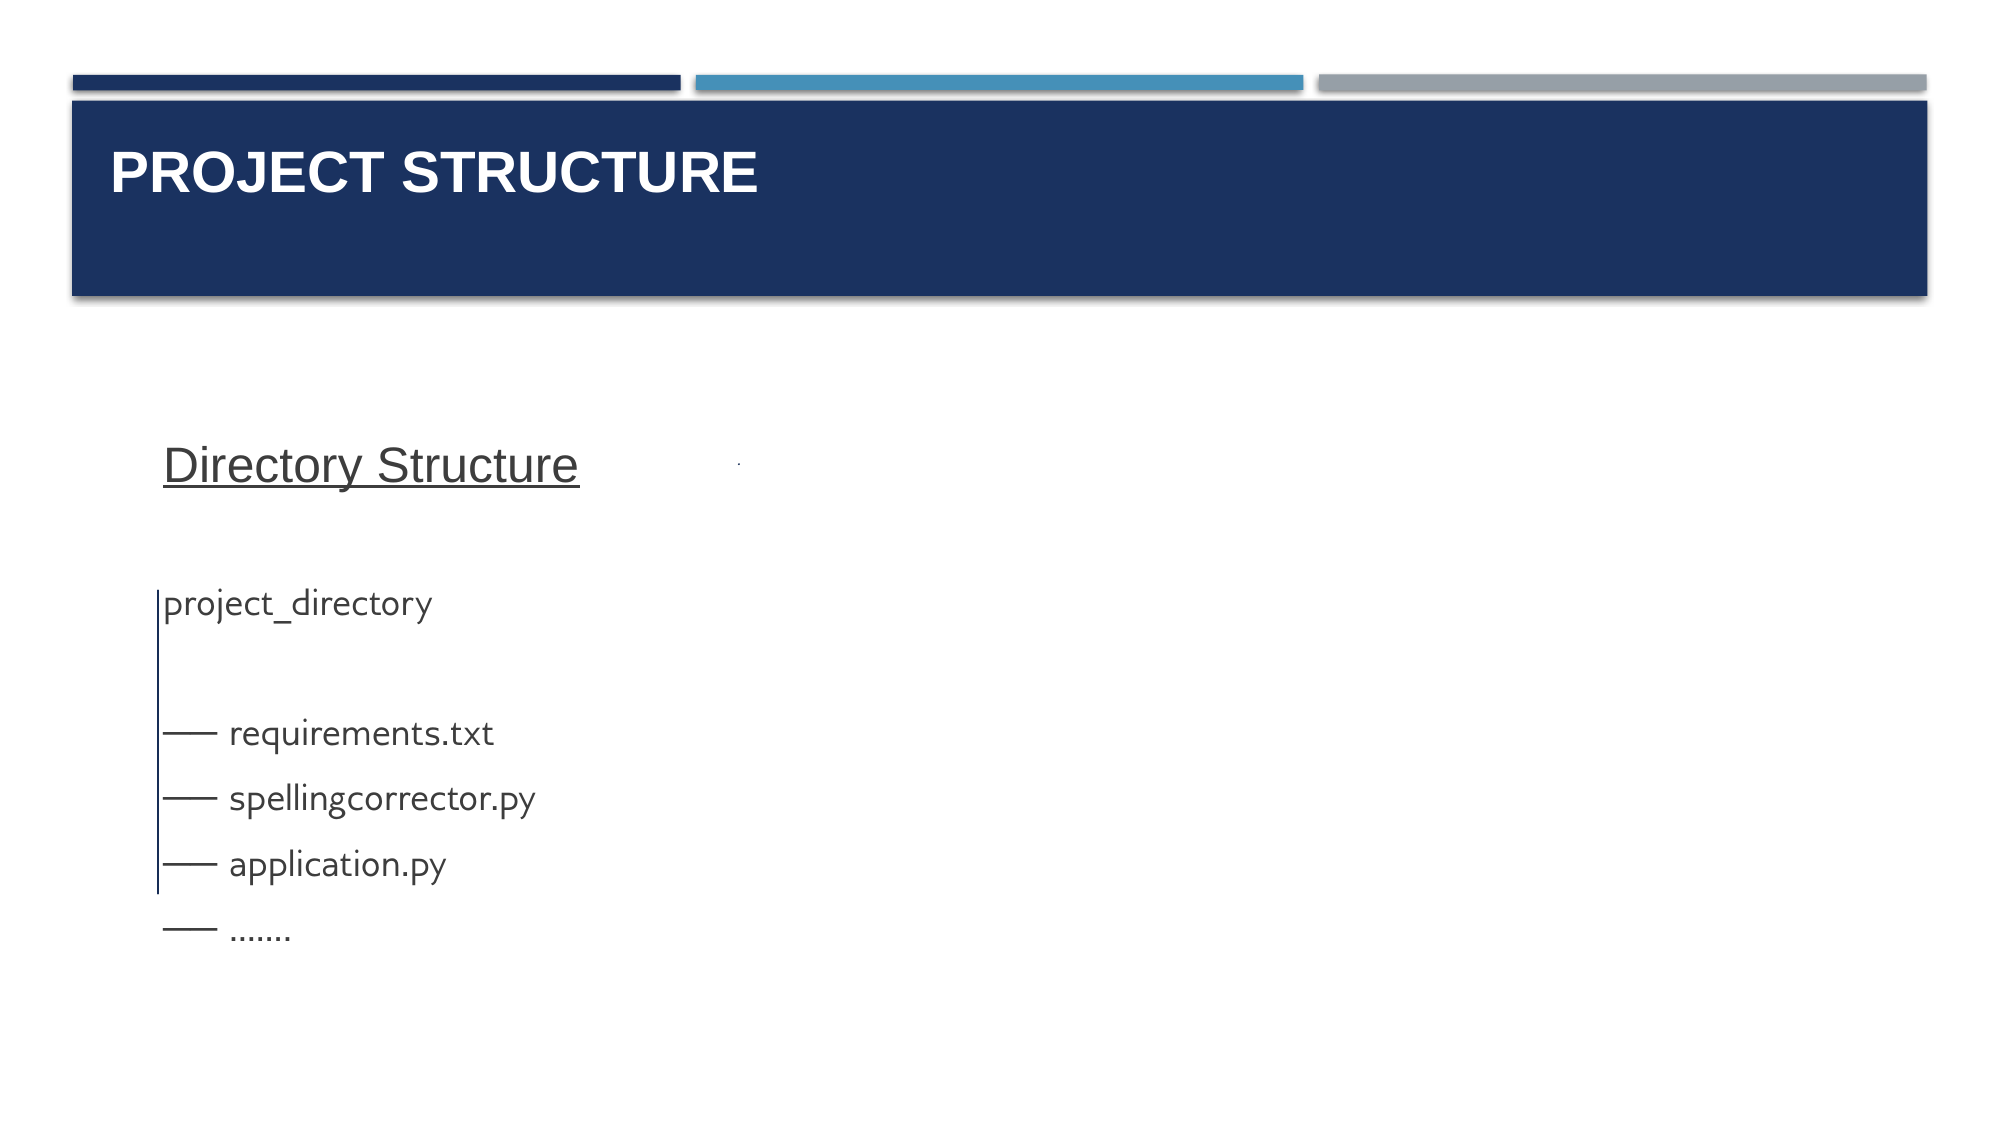

# Project Structure

Directory Structure

project_directory

── requirements.txt
── spellingcorrector.py
── application.py
── …….